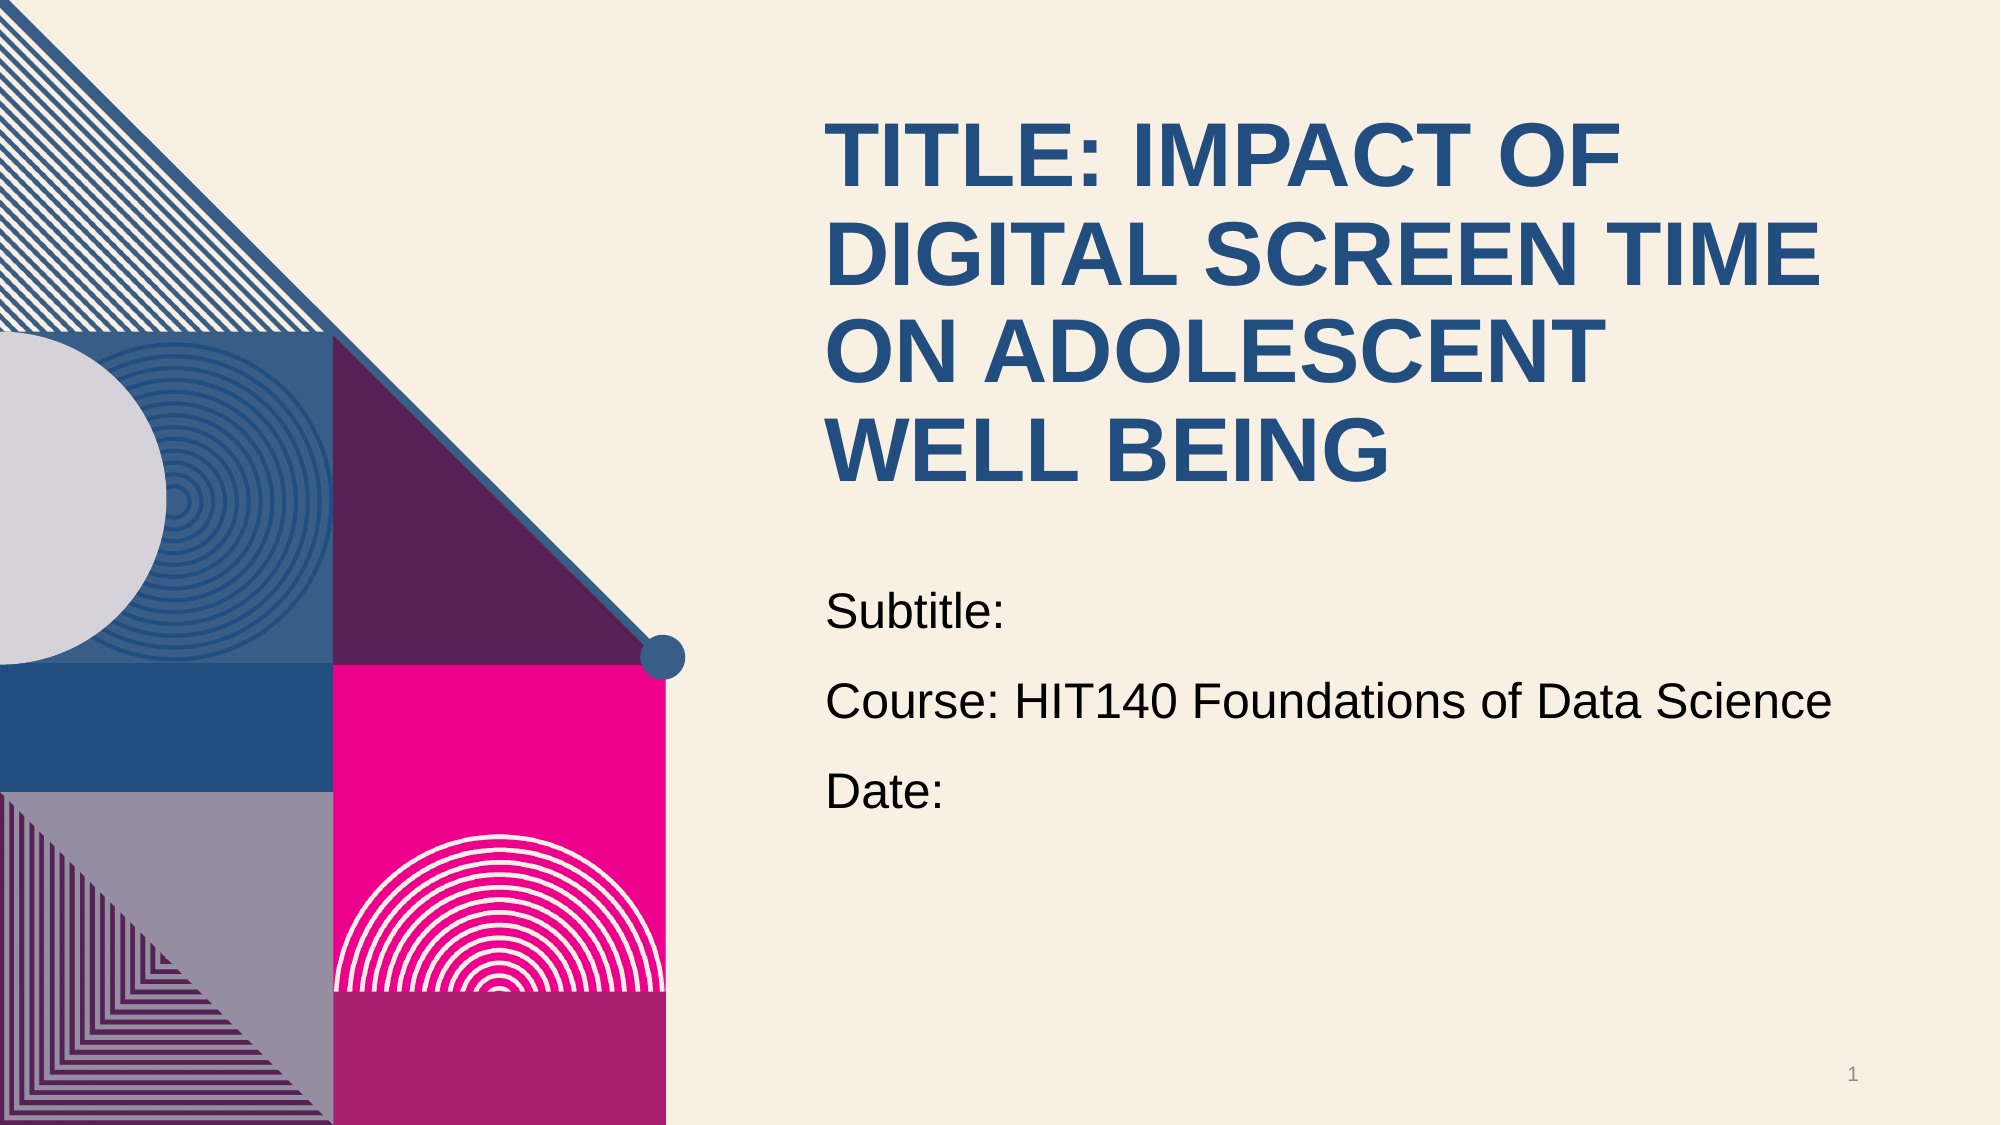

# Title: Impact of digital screen time on adolescent  well being
Subtitle:
Course: HIT140 Foundations of Data Science
Date:
1